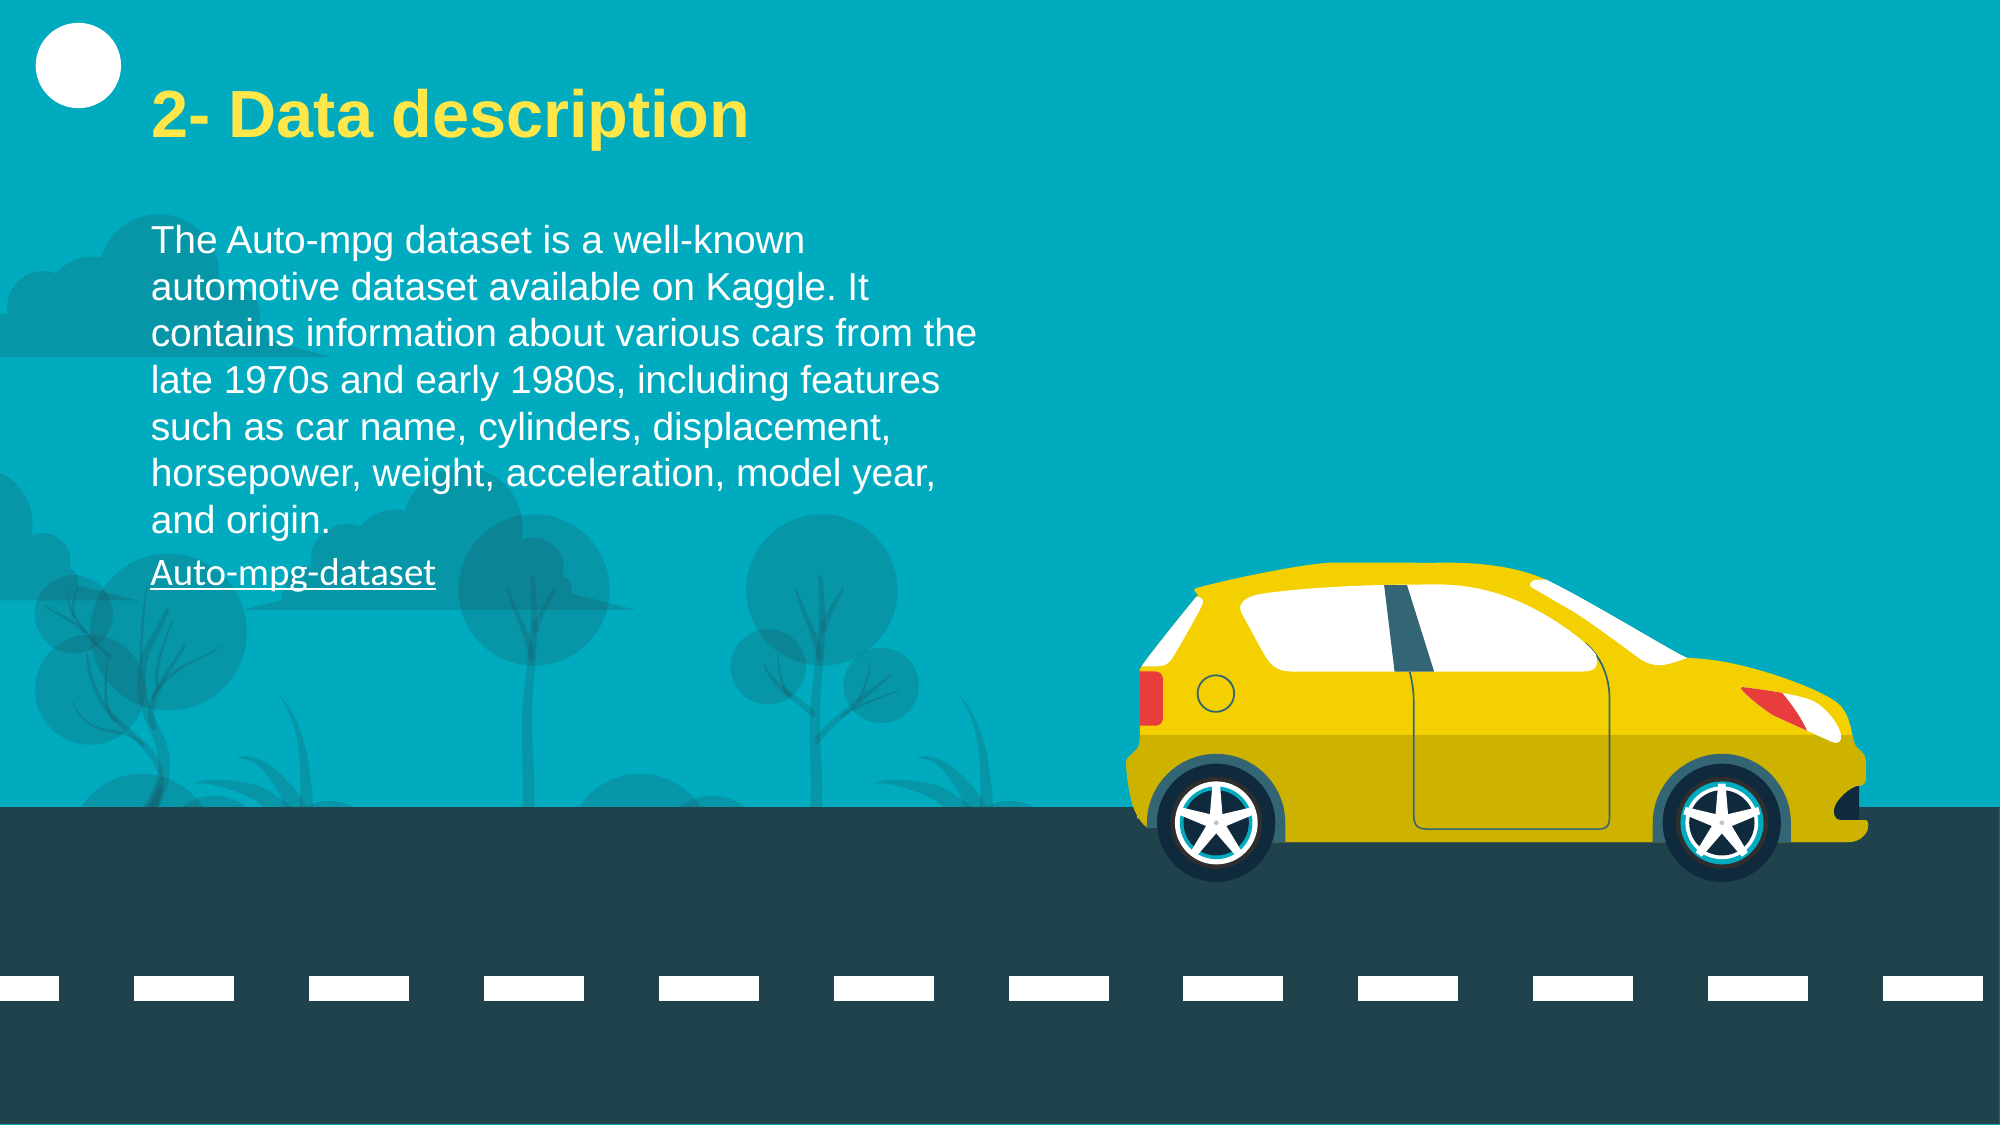

# 2- Data description
The Auto-mpg dataset is a well-known automotive dataset available on Kaggle. It contains information about various cars from the late 1970s and early 1980s, including features such as car name, cylinders, displacement, horsepower, weight, acceleration, model year, and origin.

Auto-mpg-dataset